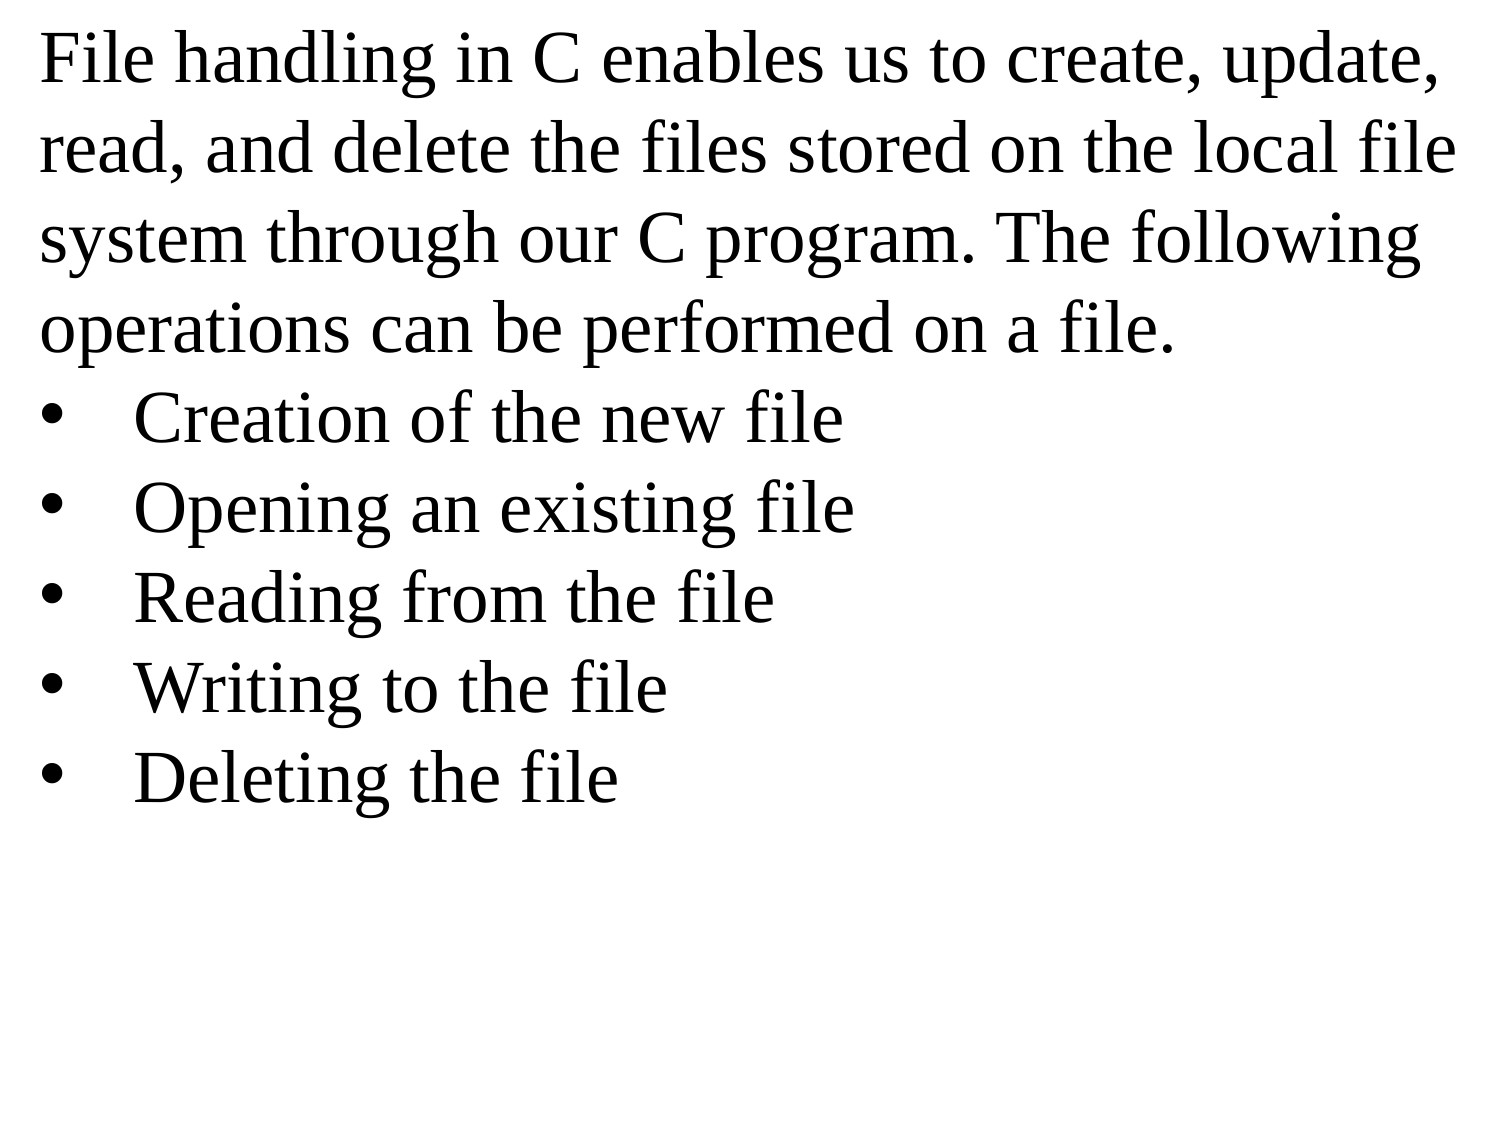

File handling in C enables us to create, update, read, and delete the files stored on the local file system through our C program. The following operations can be performed on a file.
Creation of the new file
Opening an existing file
Reading from the file
Writing to the file
Deleting the file